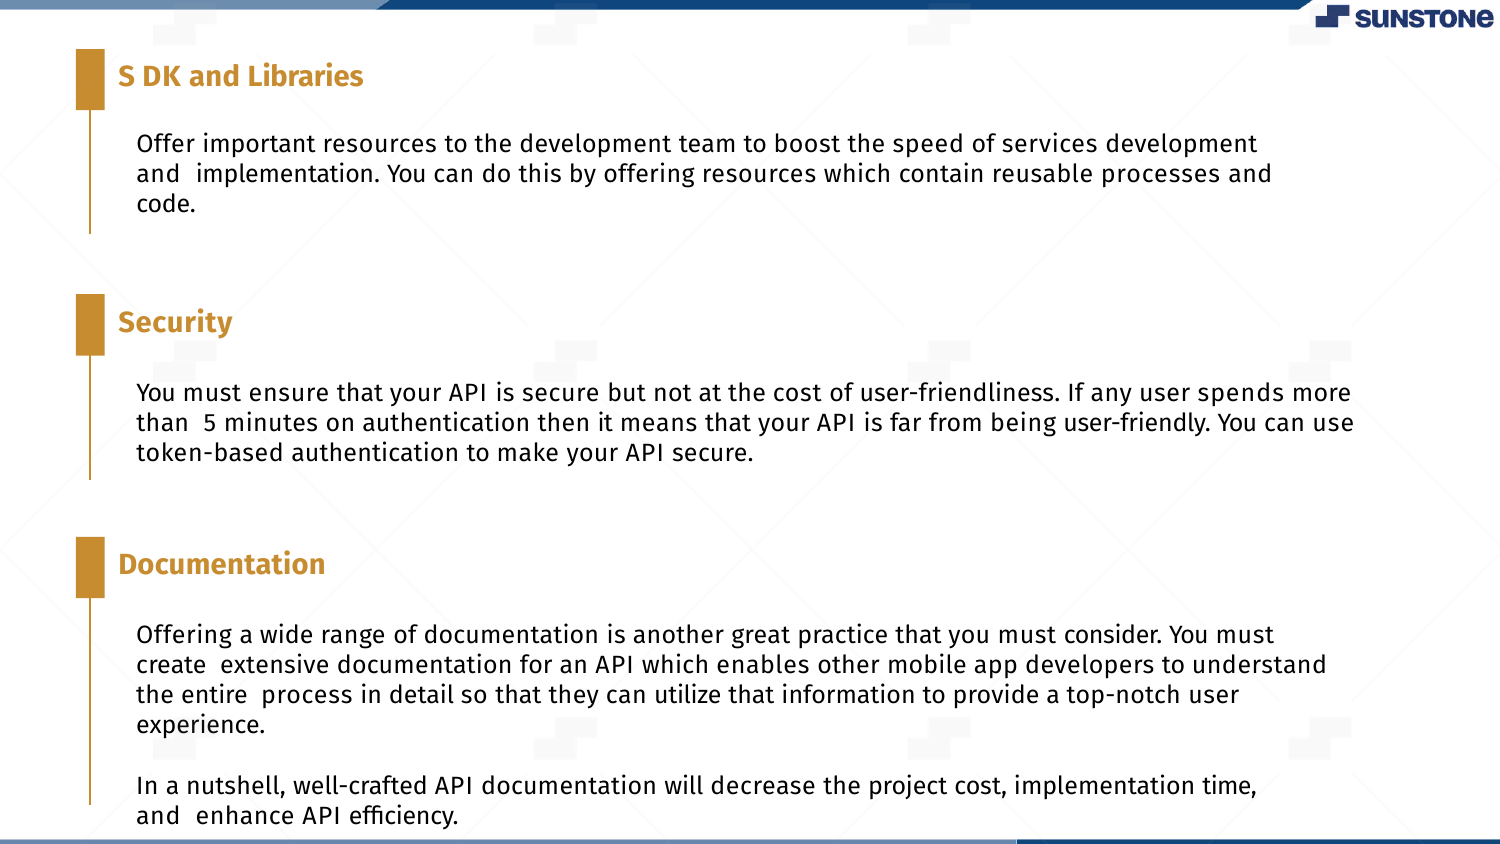

# S DK and Libraries
Offer important resources to the development team to boost the speed of services development and  implementation. You can do this by offering resources which contain reusable processes and code.
Security

You must ensure that your API is secure but not at the cost of user-friendliness. If any user spends more than  5 minutes on authentication then it means that your API is far from being user-friendly. You can use
token-based authentication to make your API secure.
Documentation

Offering a wide range of documentation is another great practice that you must consider. You must create  extensive documentation for an API which enables other mobile app developers to understand the entire  process in detail so that they can utilize that information to provide a top-notch user experience.

In a nutshell, well-crafted API documentation will decrease the project cost, implementation time, and  enhance API efﬁciency.